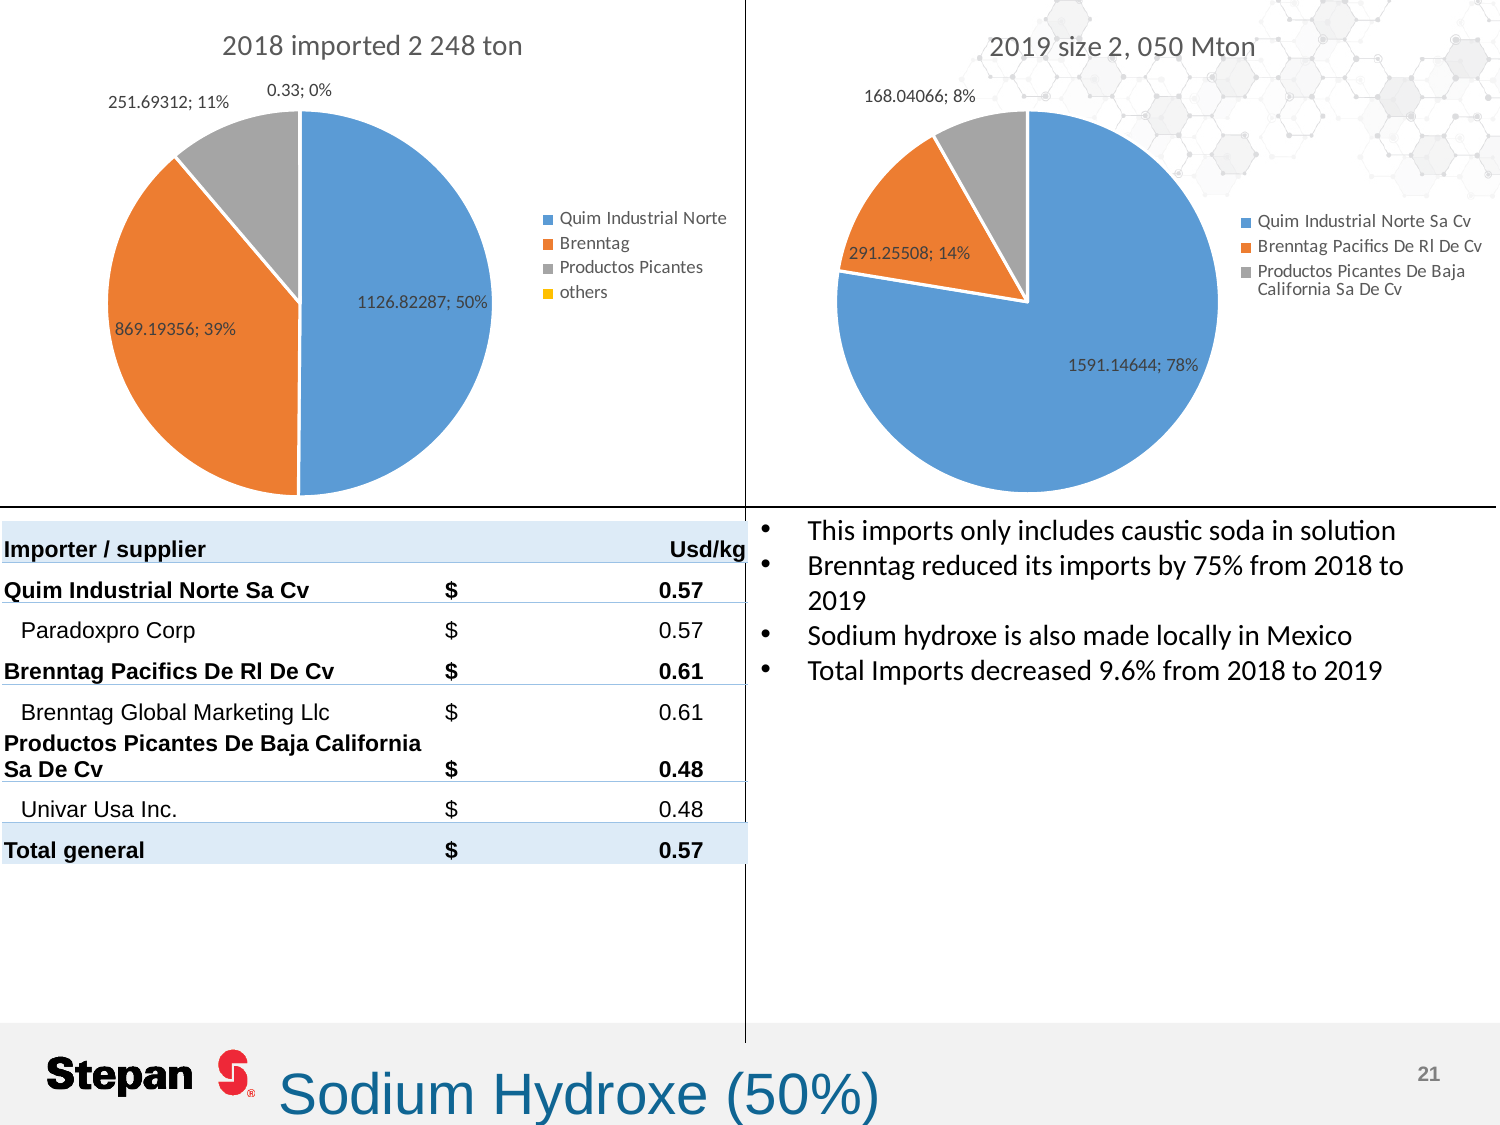

### Chart: 2018 imported 2 248 ton

| Category |  |
|---|---|
| Quim Industrial Norte | 1126.8228700000002 |
| Brenntag  | 869.1935600000004 |
| Productos Picantes | 251.69312000000002 |
| others | 0.33 |

### Chart: 2019 size 2, 050 Mton

| Category |  |
|---|---|
| Quim Industrial Norte Sa Cv | 1591.1464400000002 |
| Brenntag Pacifics De Rl De Cv | 291.25507999999996 |
| Productos Picantes De Baja California Sa De Cv | 168.04066 |
This imports only includes caustic soda in solution
Brenntag reduced its imports by 75% from 2018 to 2019
Sodium hydroxe is also made locally in Mexico
Total Imports decreased 9.6% from 2018 to 2019
| Importer / supplier | Usd/kg |
| --- | --- |
| Quim Industrial Norte Sa Cv | $ 0.57 |
| Paradoxpro Corp | $ 0.57 |
| Brenntag Pacifics De Rl De Cv | $ 0.61 |
| Brenntag Global Marketing Llc | $ 0.61 |
| Productos Picantes De Baja California Sa De Cv | $ 0.48 |
| Univar Usa Inc. | $ 0.48 |
| Total general | $ 0.57 |
21
Sodium Hydroxe (50%)